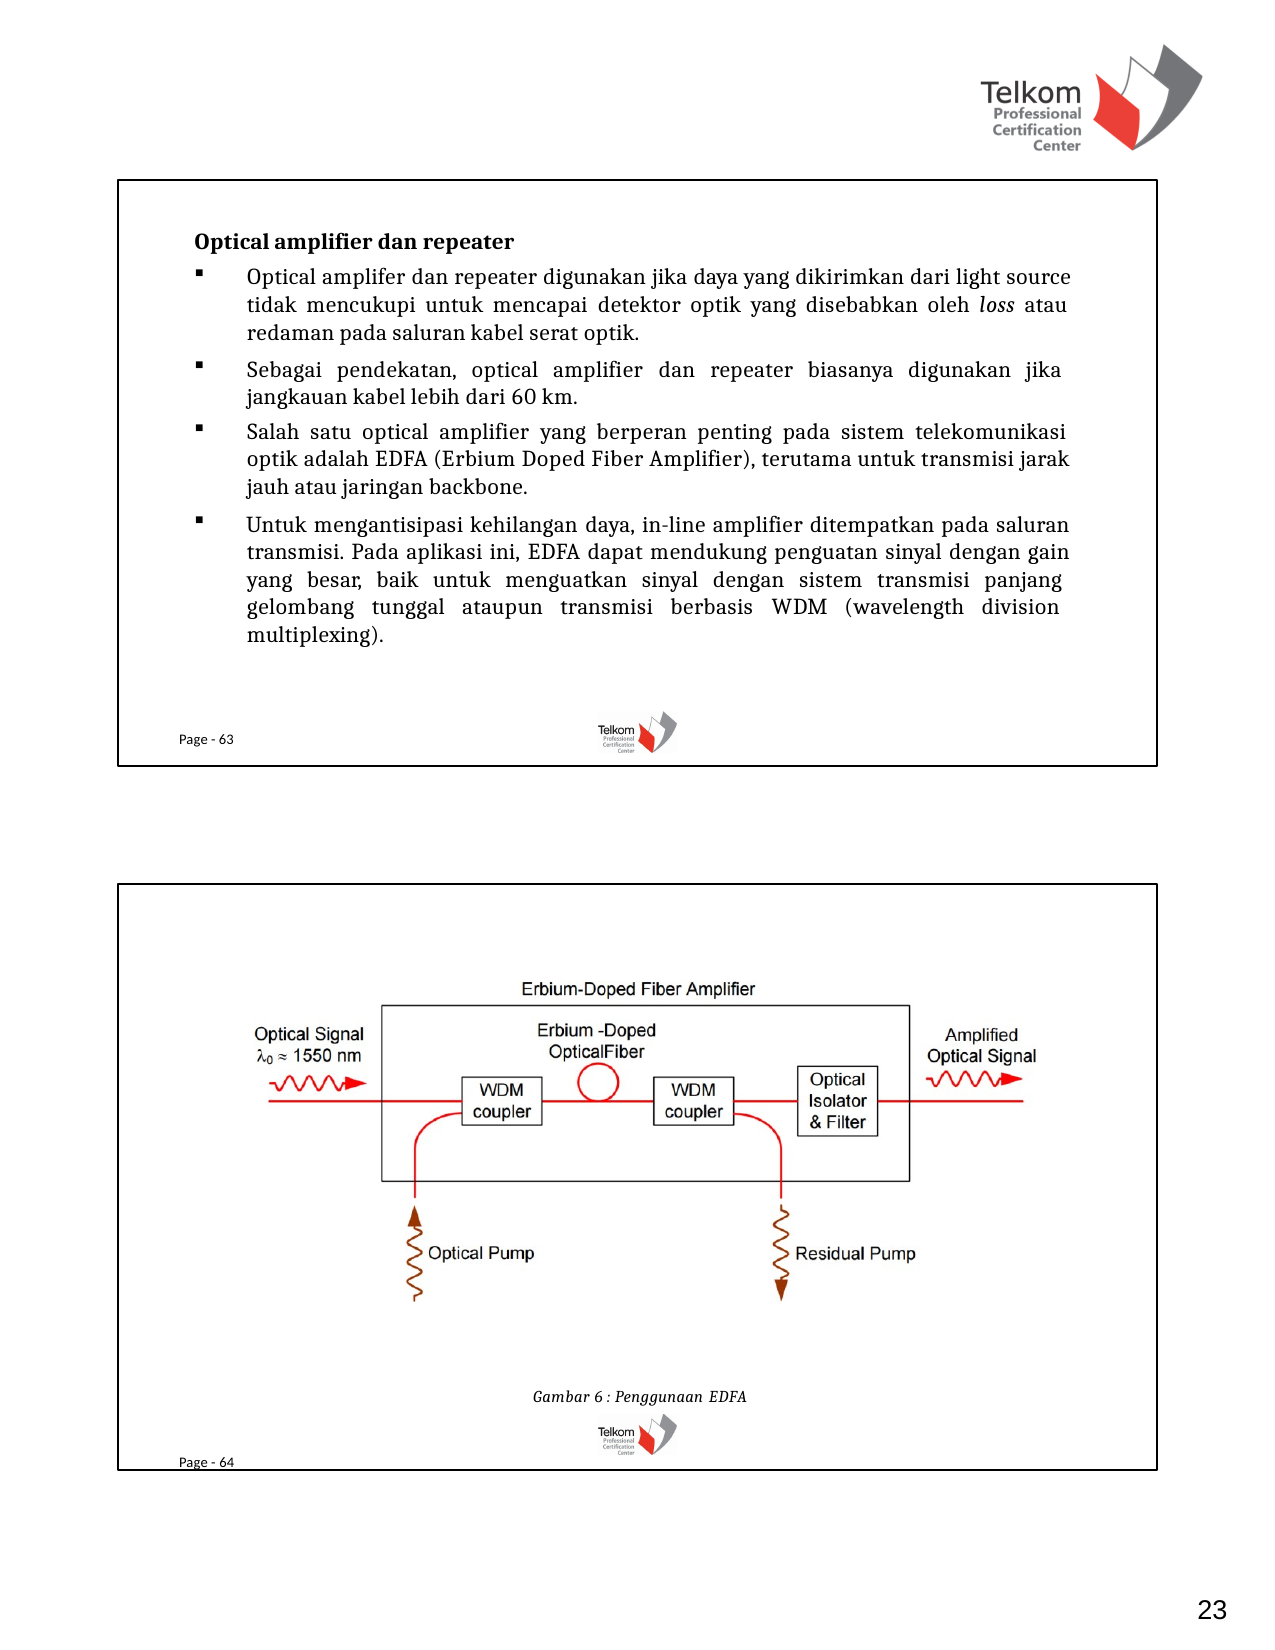

Optical amplifier dan repeater
Optical amplifer dan repeater digunakan jika daya yang dikirimkan dari light source  tidak mencukupi untuk mencapai detektor optik yang disebabkan oleh loss atau  redaman pada saluran kabel serat optik.
Sebagai pendekatan, optical amplifier dan repeater biasanya digunakan jika  jangkauan kabel lebih dari 60 km.
Salah satu optical amplifier yang berperan penting pada sistem telekomunikasi  optik adalah EDFA (Erbium Doped Fiber Amplifier), terutama untuk transmisi jarak  jauh atau jaringan backbone.
Untuk mengantisipasi kehilangan daya, in-line amplifier ditempatkan pada saluran  transmisi. Pada aplikasi ini, EDFA dapat mendukung penguatan sinyal dengan gain  yang besar, baik untuk menguatkan sinyal dengan sistem transmisi panjang  gelombang tunggal ataupun transmisi berbasis WDM (wavelength division  multiplexing).

Page - 63

Gambar 6 : Penggunaan EDFA

Page - 64

23